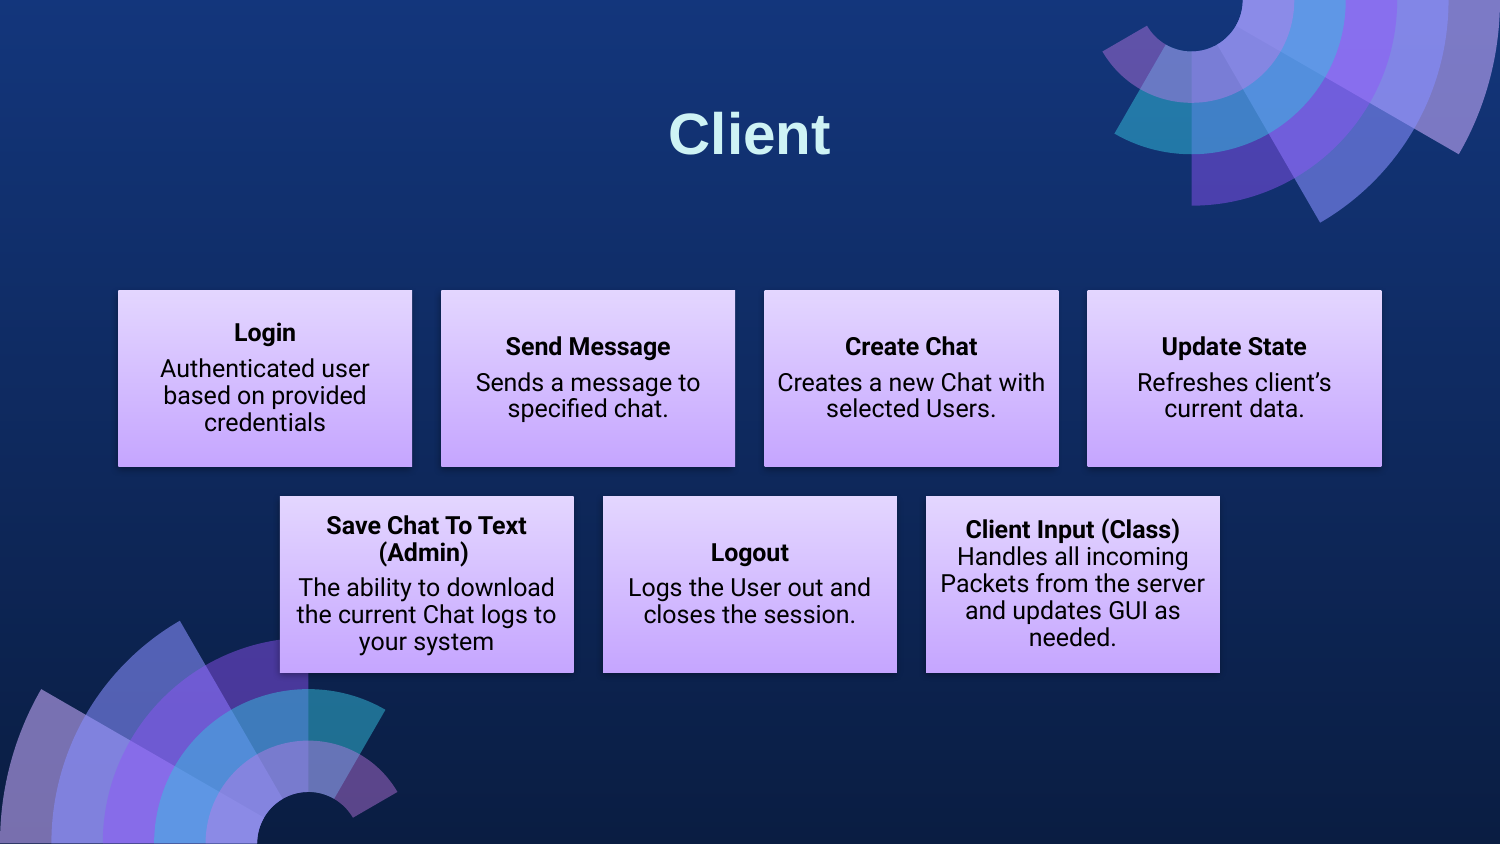

# Client
Login
Authenticated user based on provided credentials
Send Message
Sends a message to specified chat.
Create Chat
Creates a new Chat with selected Users.
Update State
Refreshes client’s current data.
Save Chat To Text (Admin)
The ability to download the current Chat logs to your system
Logout
Logs the User out and closes the session.
Client Input (Class) Handles all incoming Packets from the server and updates GUI as needed.